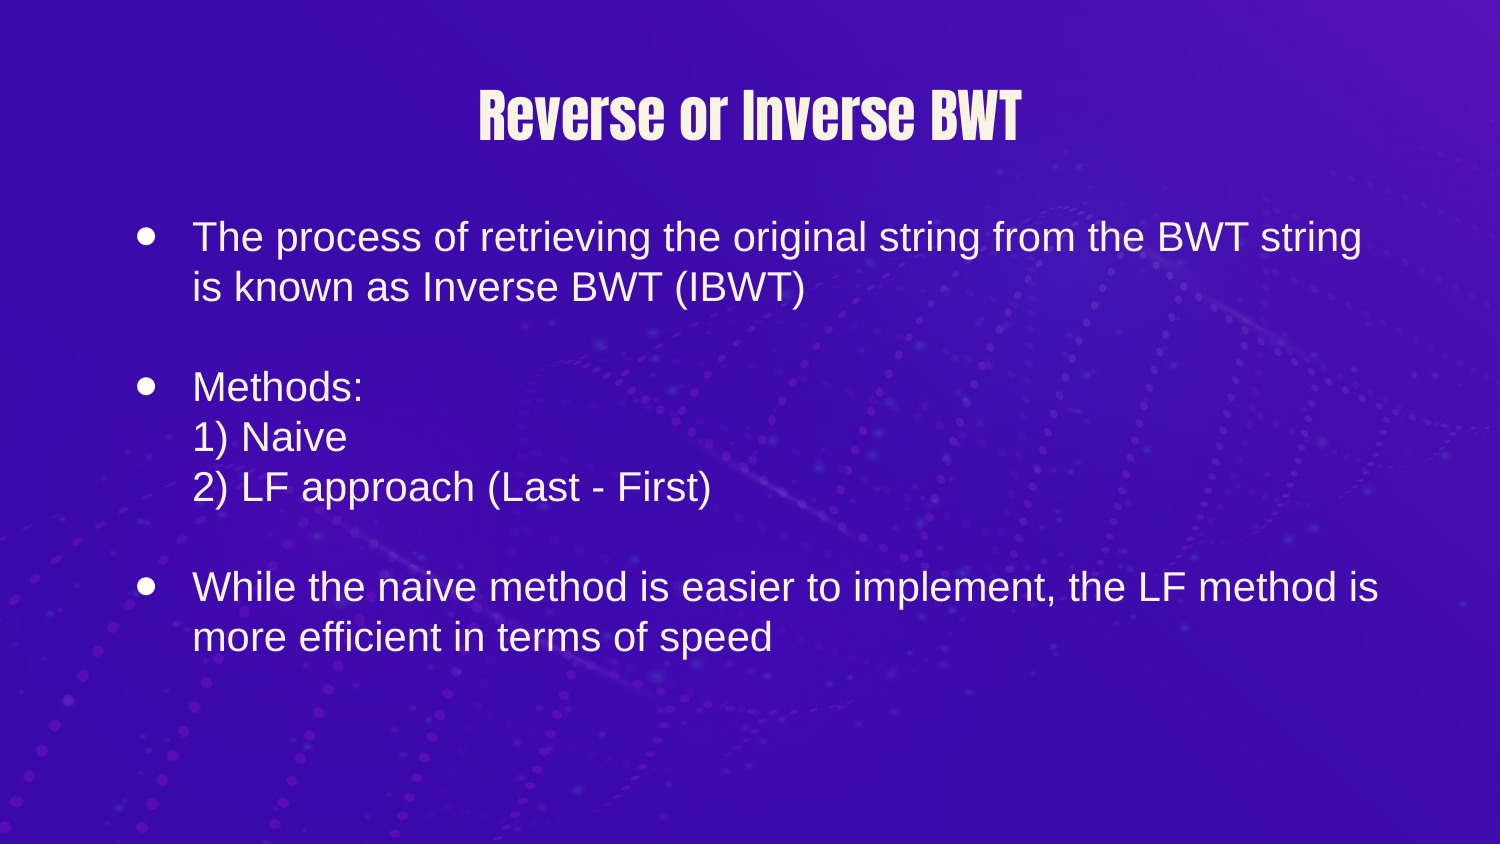

# Reverse or Inverse BWT
The process of retrieving the original string from the BWT string is known as Inverse BWT (IBWT)

Methods:
1) Naive
2) LF approach (Last - First)

While the naive method is easier to implement, the LF method is more efficient in terms of speed